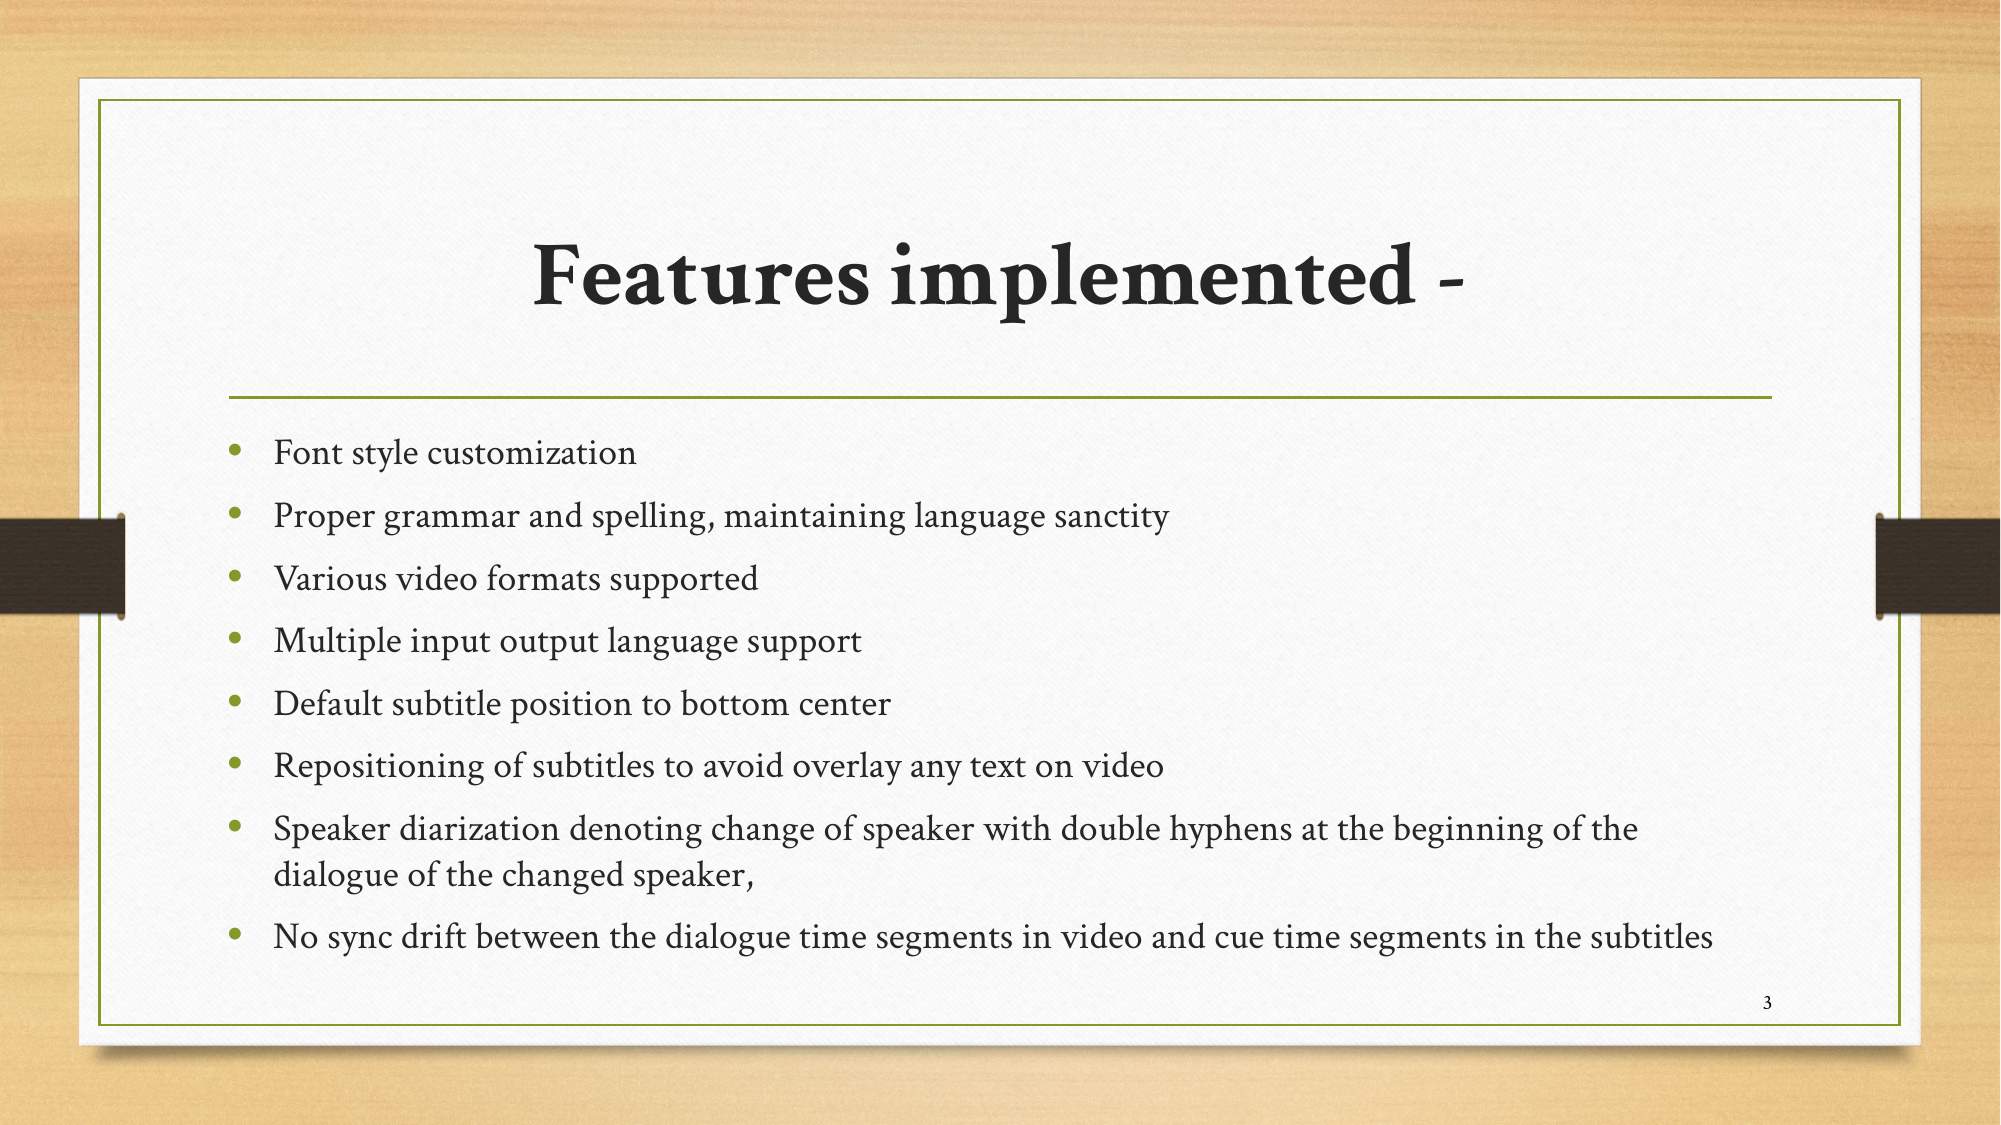

# Features implemented -
Font style customization
Proper grammar and spelling, maintaining language sanctity
Various video formats supported
Multiple input output language support
Default subtitle position to bottom center
Repositioning of subtitles to avoid overlay any text on video
Speaker diarization denoting change of speaker with double hyphens at the beginning of the dialogue of the changed speaker,
No sync drift between the dialogue time segments in video and cue time segments in the subtitles

3